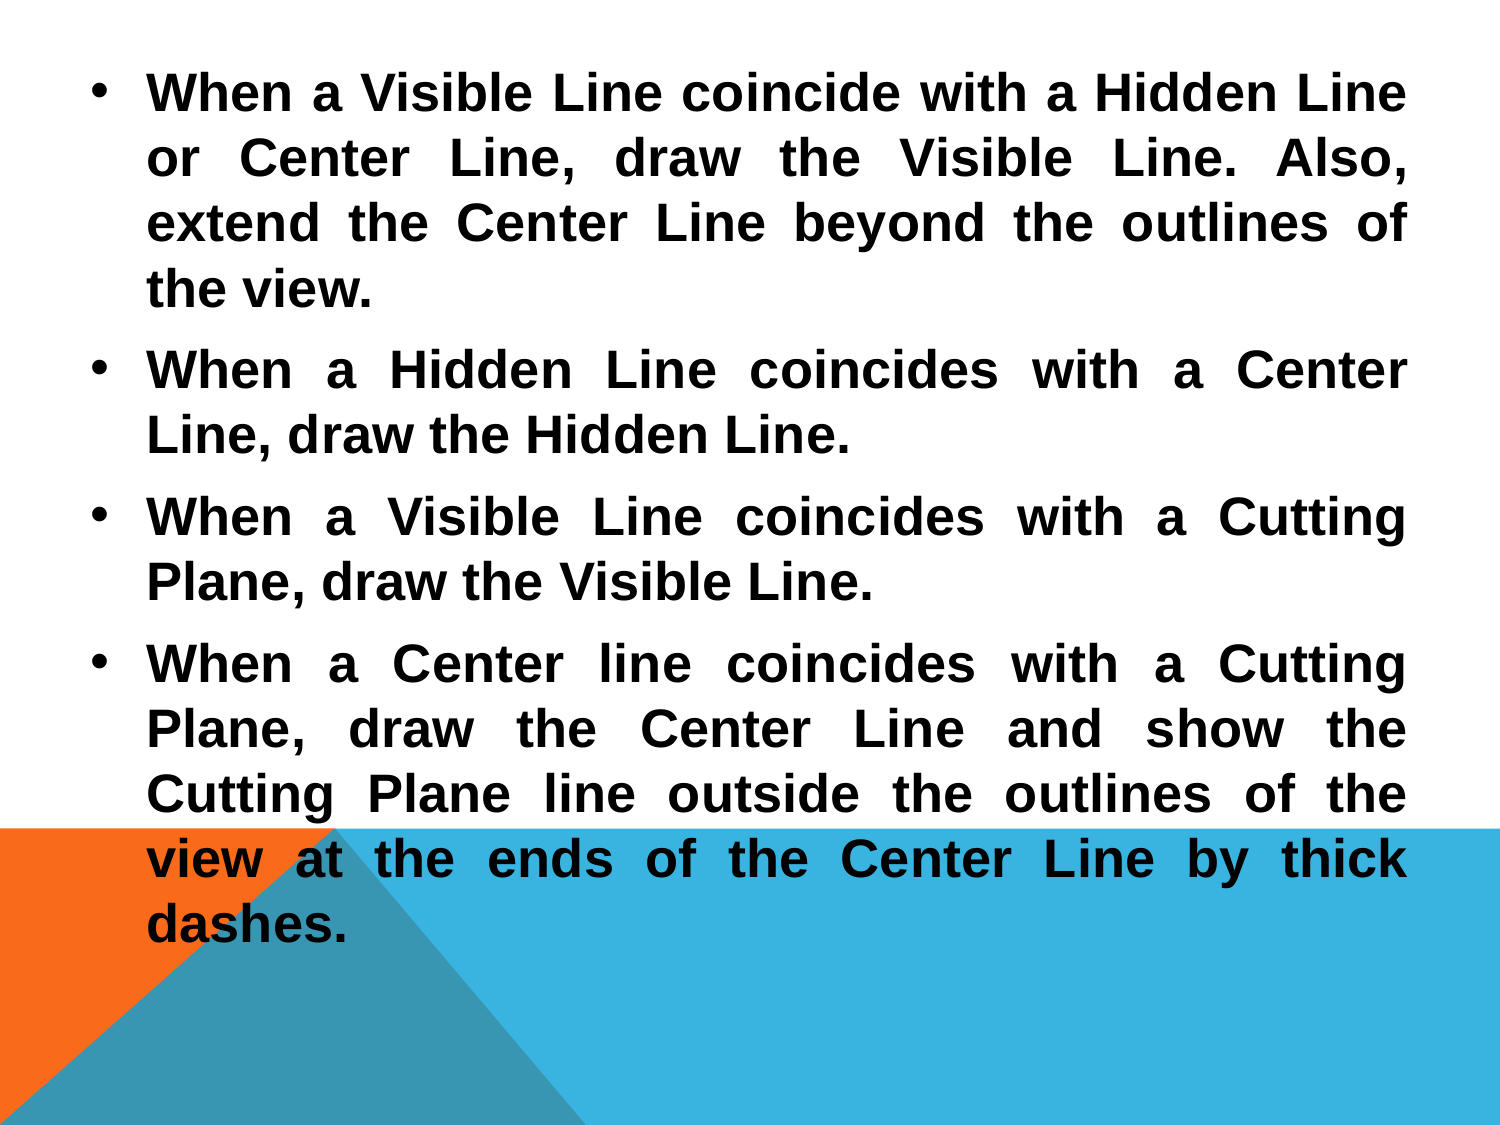

When a Visible Line coincide with a Hidden Line or Center Line, draw the Visible Line. Also, extend the Center Line beyond the outlines of the view.
When a Hidden Line coincides with a Center Line, draw the Hidden Line.
When a Visible Line coincides with a Cutting Plane, draw the Visible Line.
When a Center line coincides with a Cutting Plane, draw the Center Line and show the Cutting Plane line outside the outlines of the view at the ends of the Center Line by thick dashes.